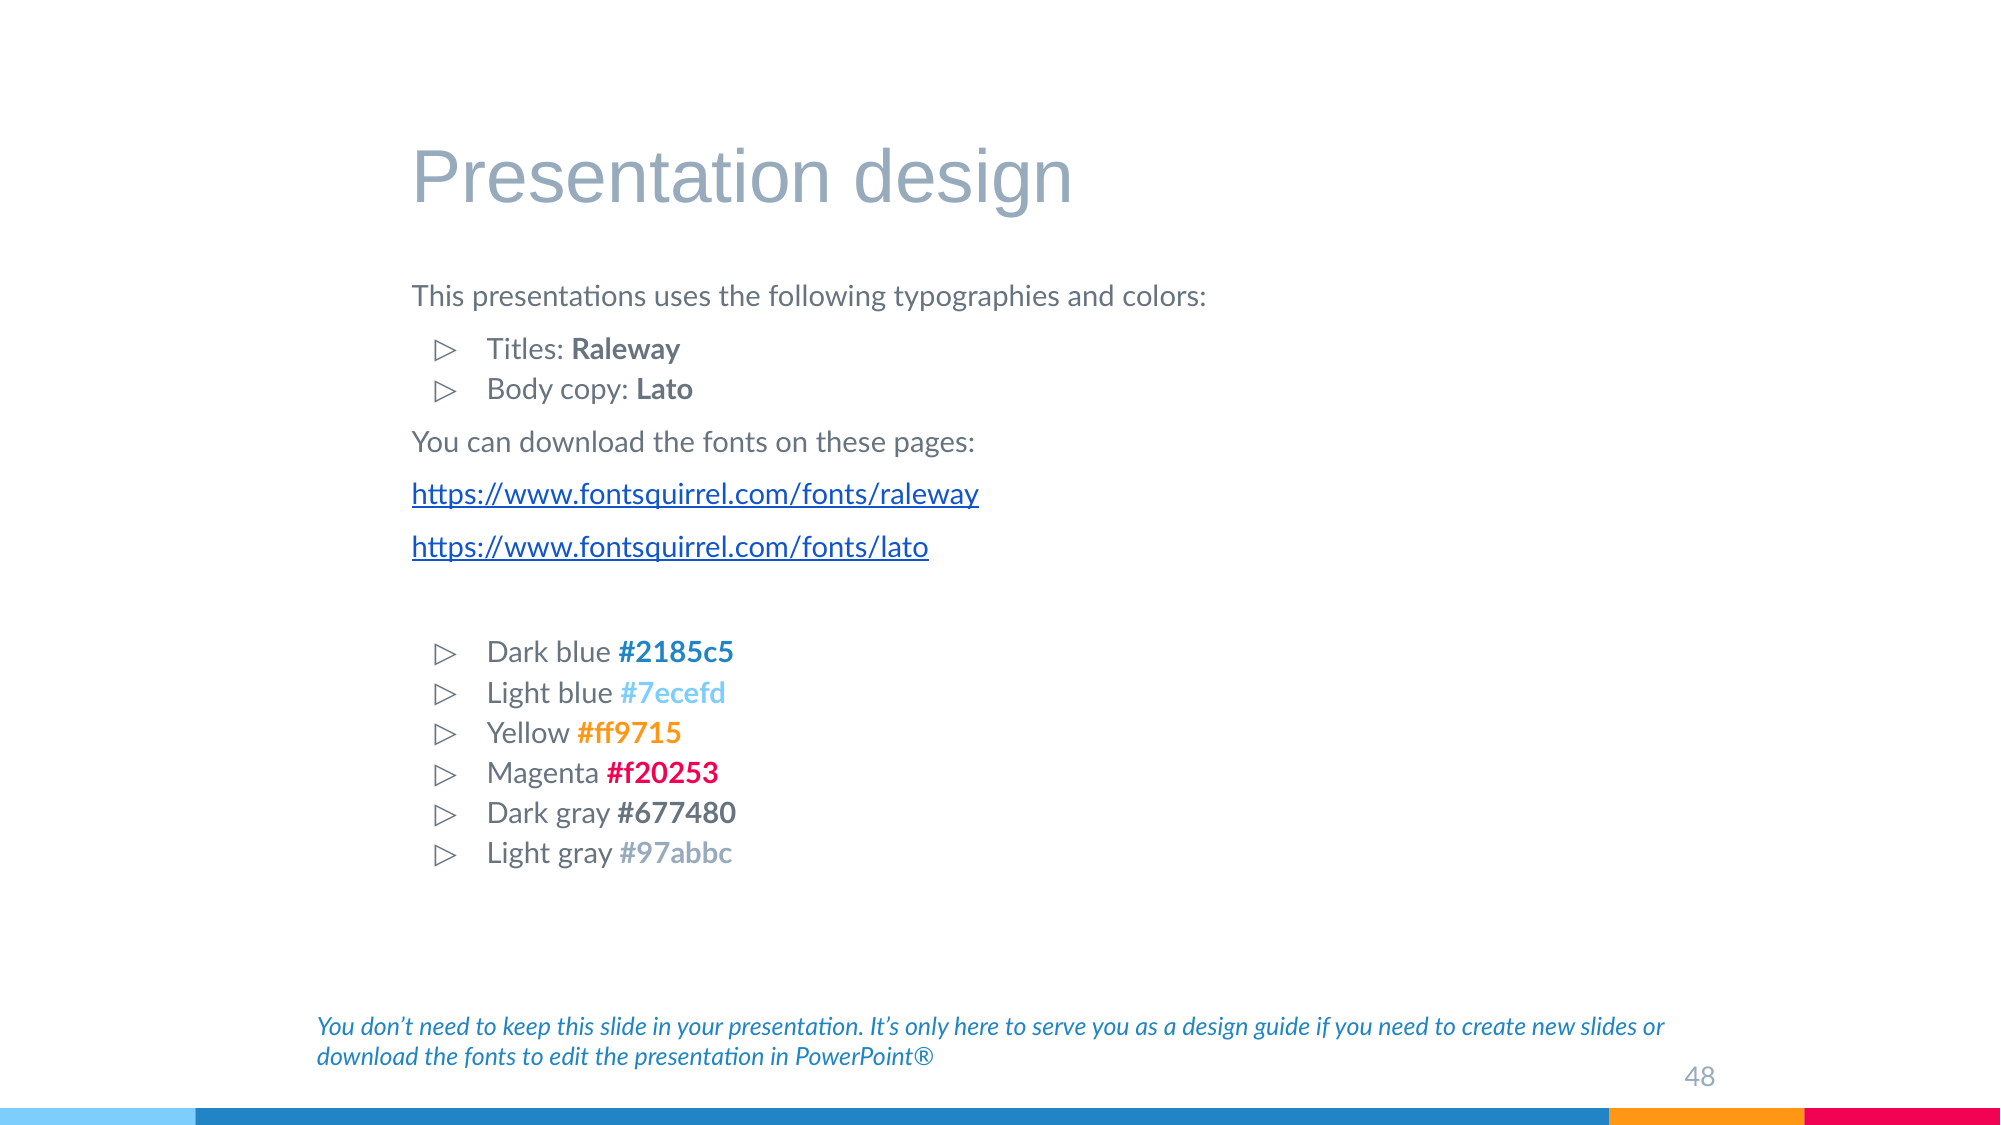

# Presentation design
This presentations uses the following typographies and colors:
Titles: Raleway
Body copy: Lato
You can download the fonts on these pages:
https://www.fontsquirrel.com/fonts/raleway
https://www.fontsquirrel.com/fonts/lato

Dark blue #2185c5
Light blue #7ecefd
Yellow #ff9715
Magenta #f20253
Dark gray #677480
Light gray #97abbc
You don’t need to keep this slide in your presentation. It’s only here to serve you as a design guide if you need to create new slides or download the fonts to edit the presentation in PowerPoint®

48